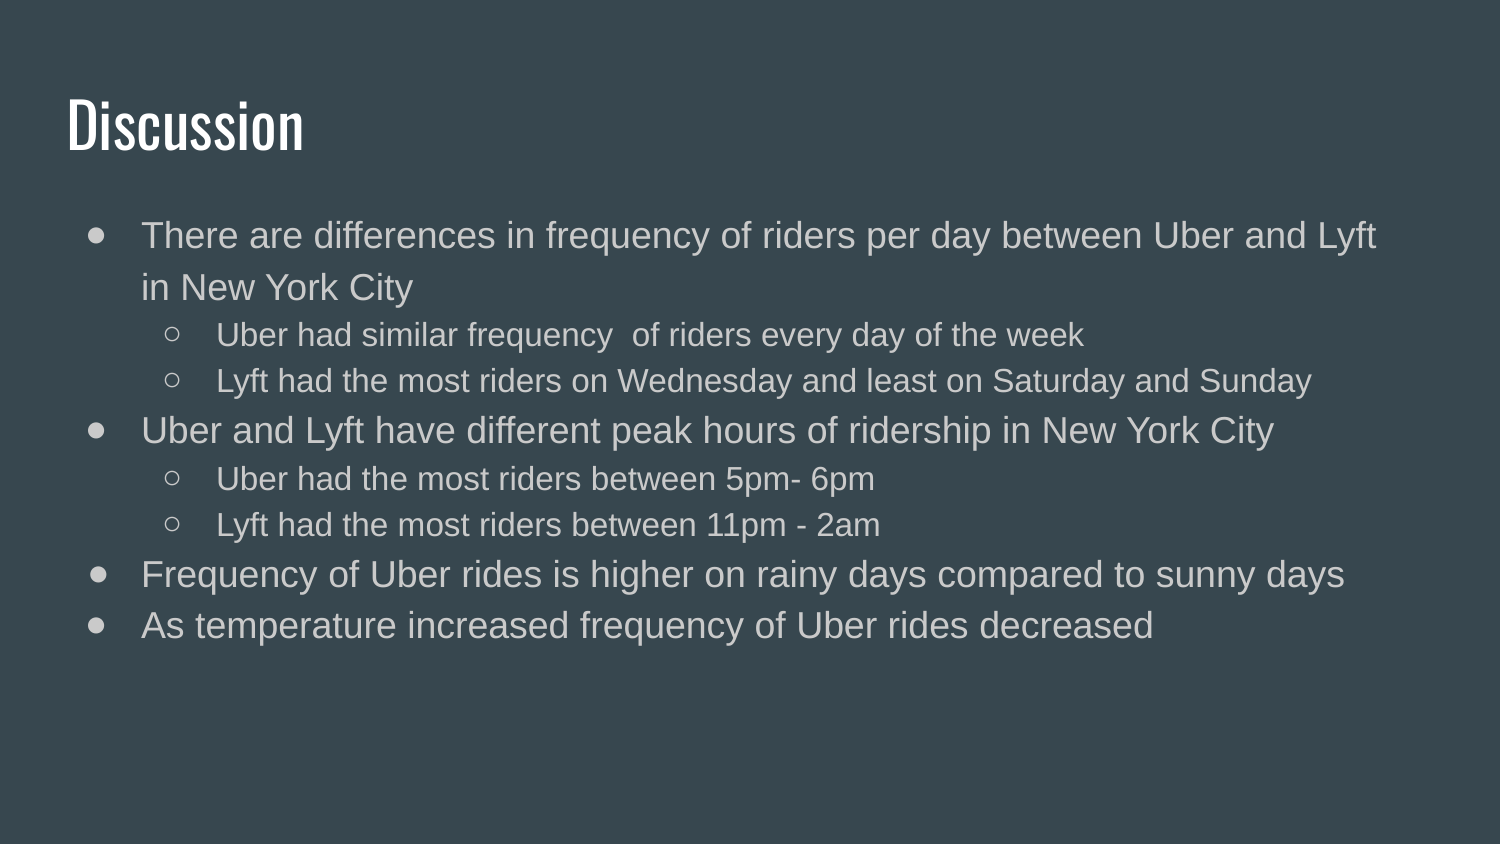

# Discussion
There are differences in frequency of riders per day between Uber and Lyft in New York City
Uber had similar frequency  of riders every day of the week
Lyft had the most riders on Wednesday and least on Saturday and Sunday
Uber and Lyft have different peak hours of ridership in New York City
Uber had the most riders between 5pm- 6pm
Lyft had the most riders between 11pm - 2am
Frequency of Uber rides is higher on rainy days compared to sunny days
As temperature increased frequency of Uber rides decreased